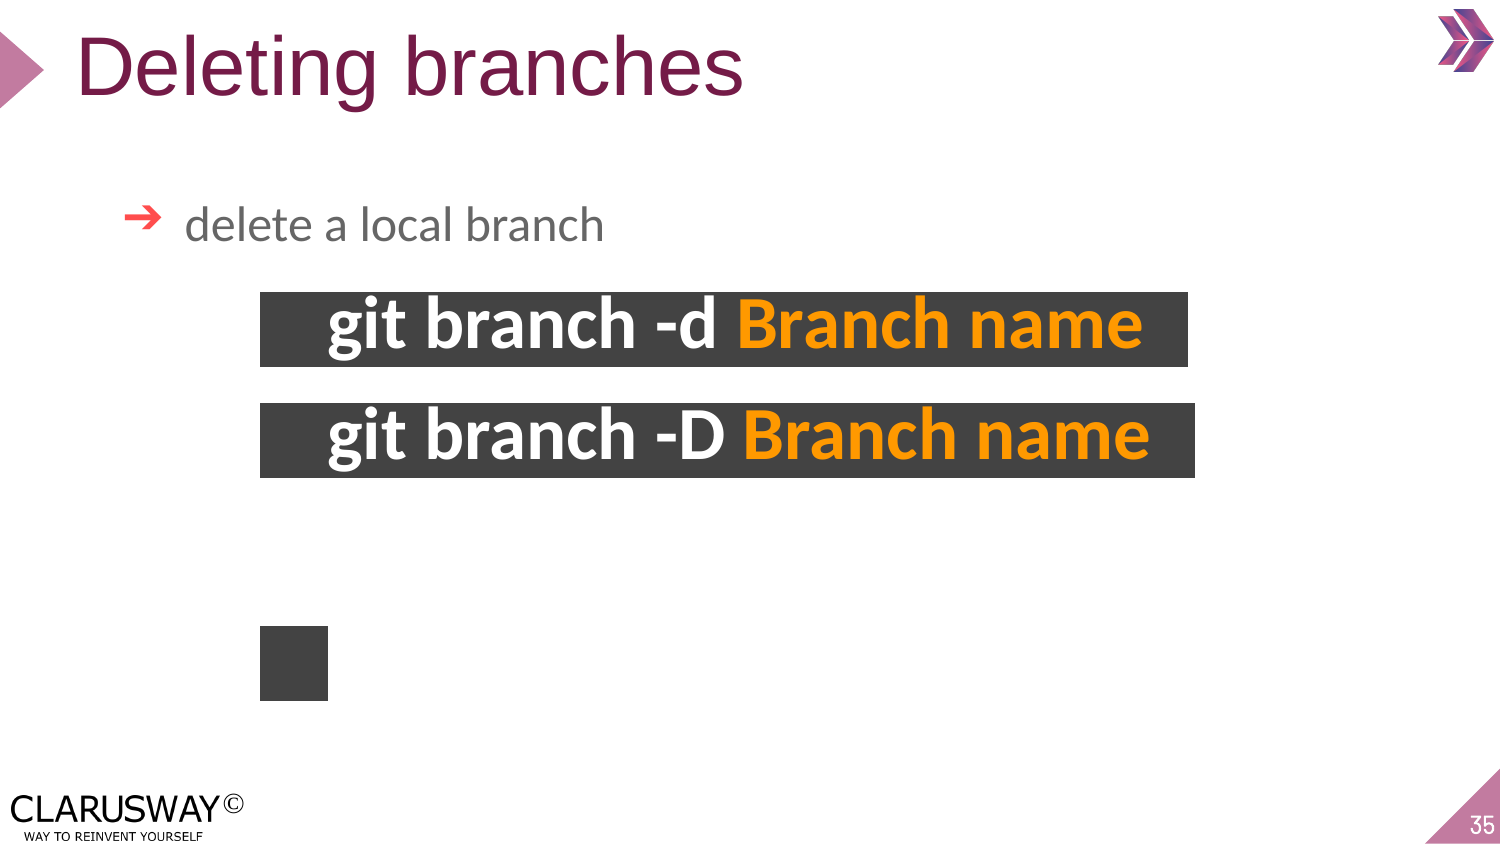

# Deleting branches
delete a local branch
    git branch -d Branch name t
    git branch -D Branch name t

35